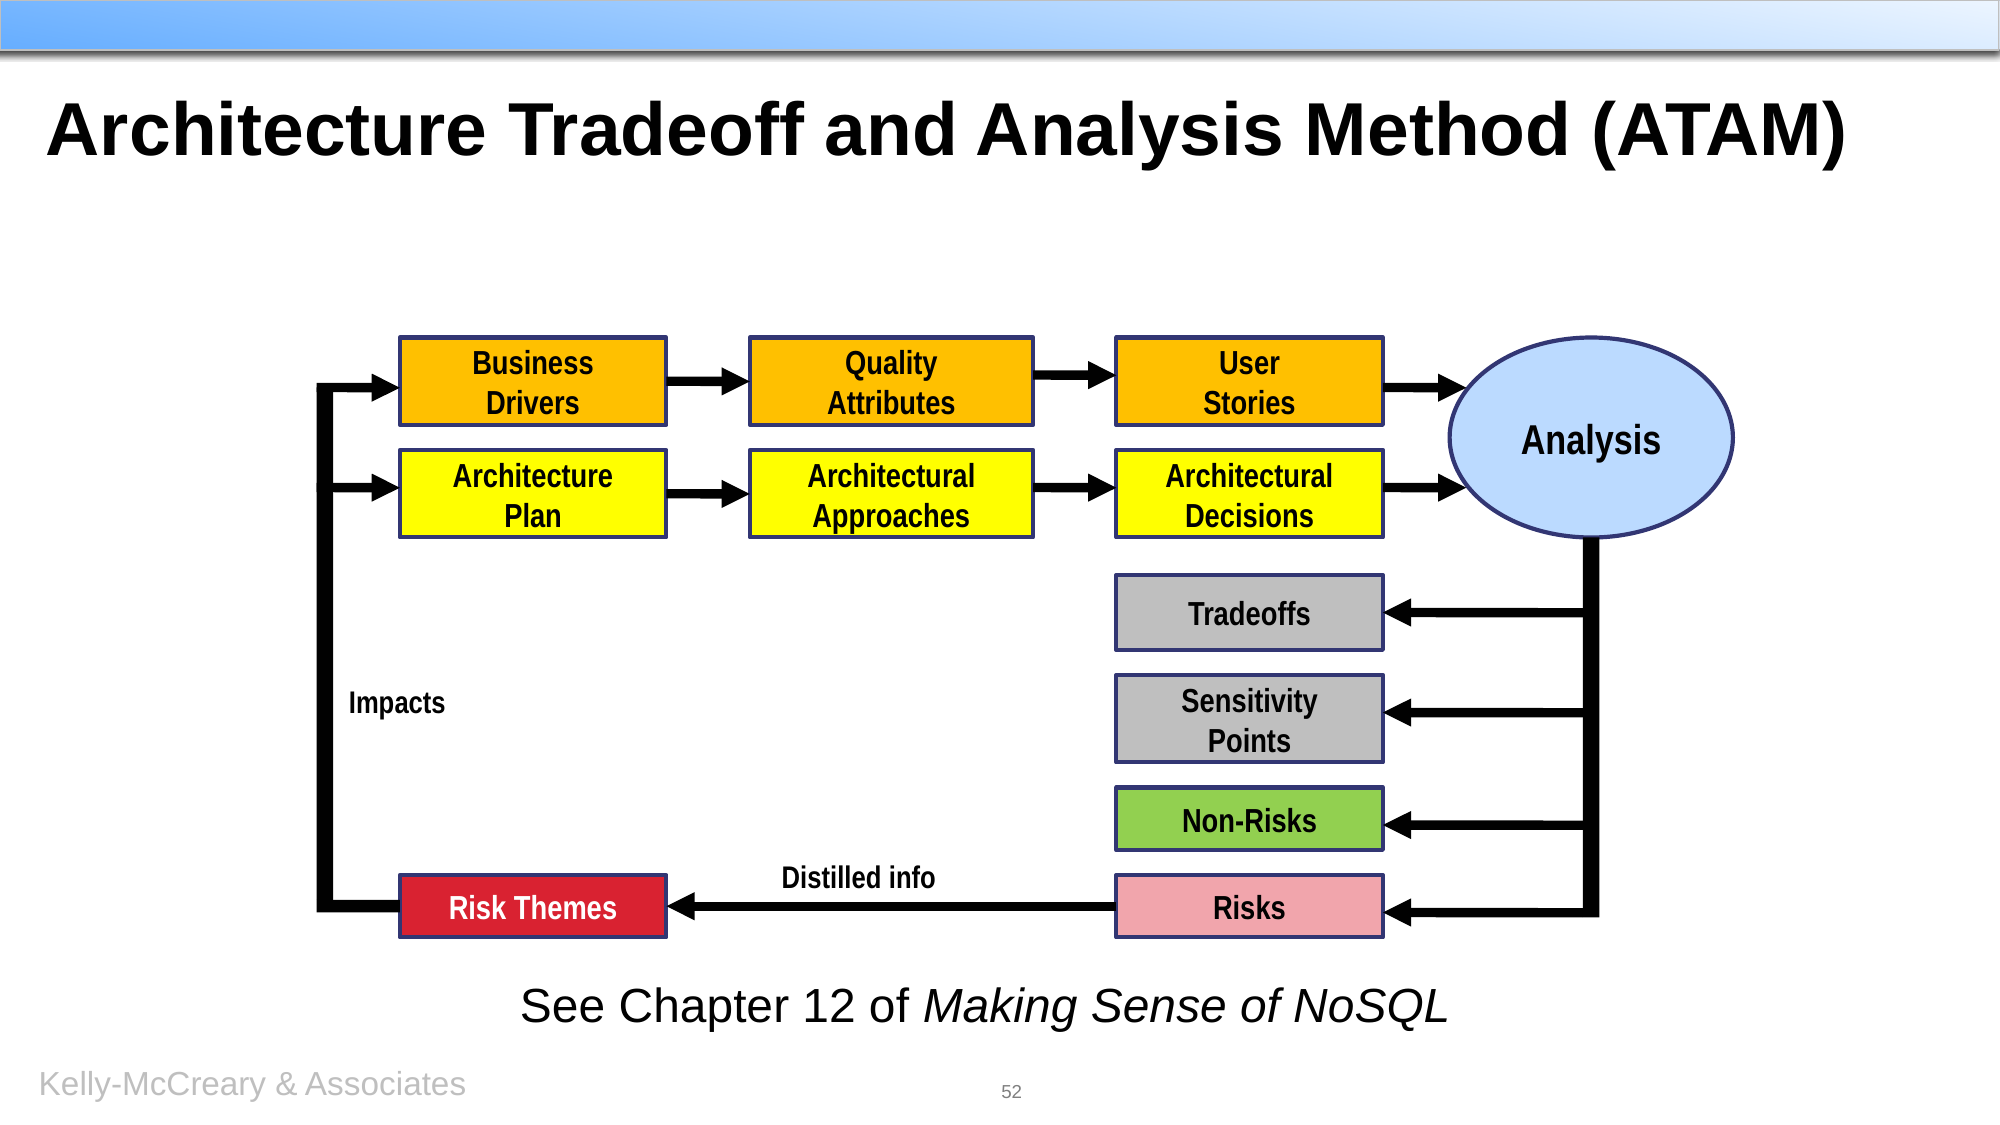

# Architecture Tradeoff and Analysis Method (ATAM)

Business
Drivers
Quality
Attributes
User
Stories
Analysis

Architecture
Plan
Architectural
Approaches
Architectural
Decisions

Tradeoffs
Sensitivity
Points
Impacts
Non-Risks
Distilled info
Risk Themes
Risks

See Chapter 12 of Making Sense of NoSQL